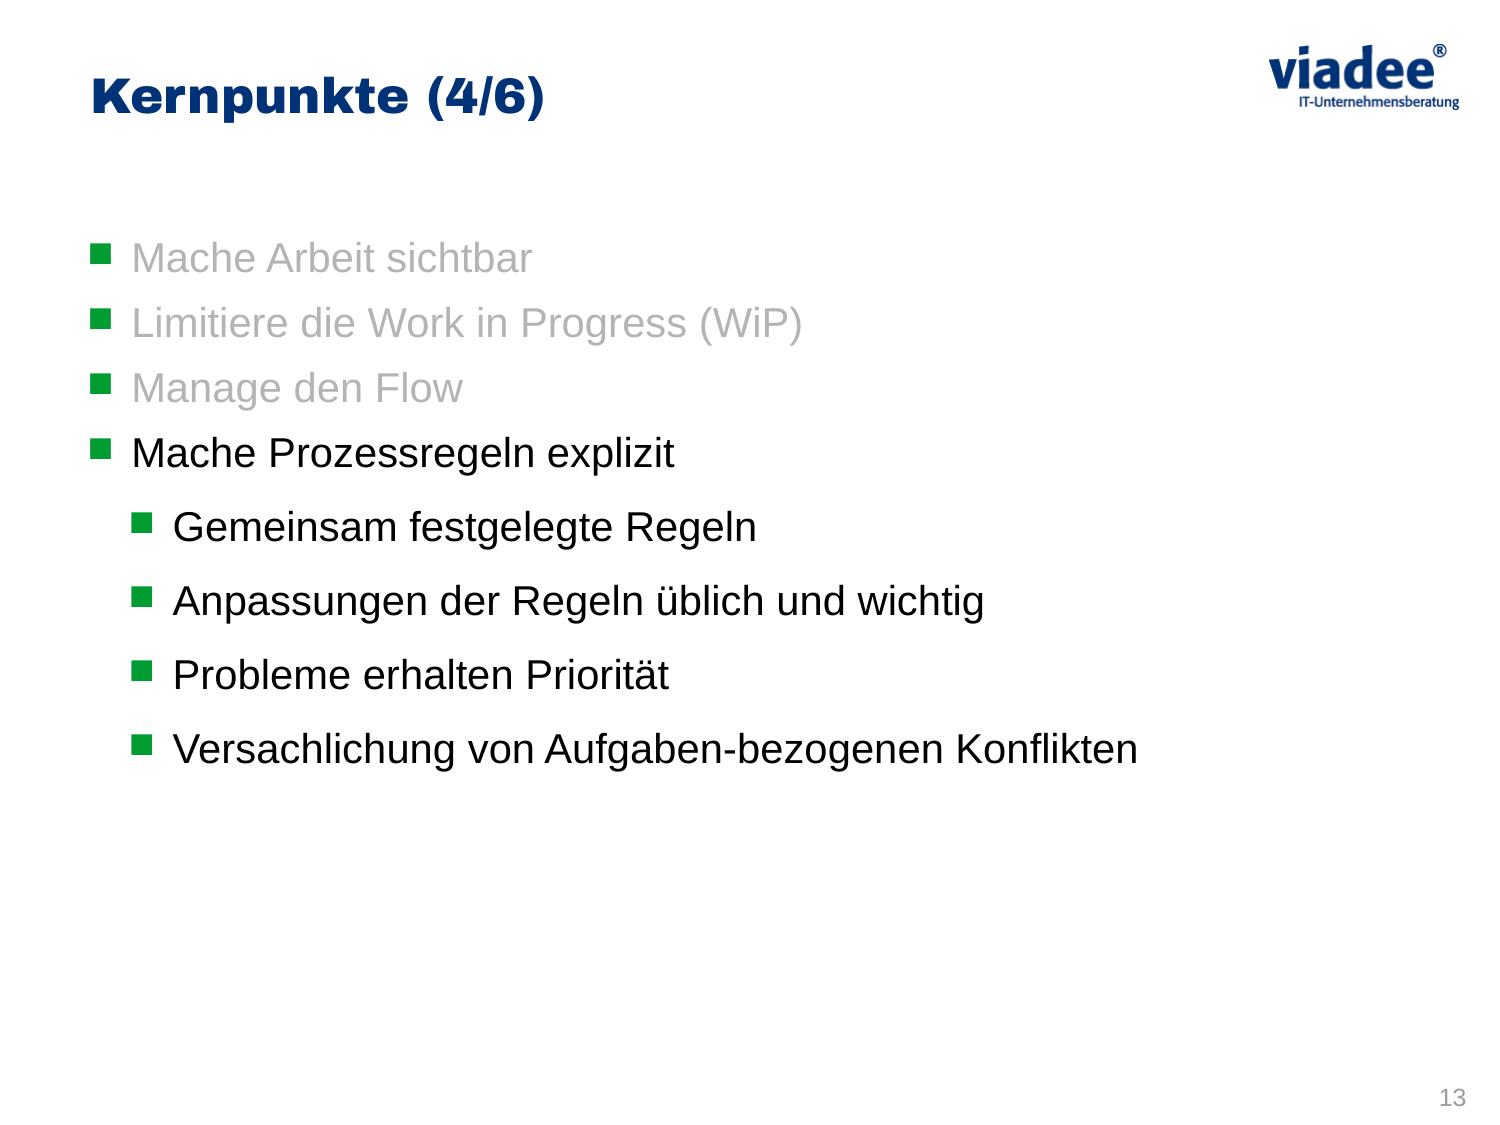

Mache Arbeit sichtbar
Limitiere die Work in Progress (WiP)
Manage den Flow
Mache Prozessregeln explizit
Gemeinsam festgelegte Regeln
Anpassungen der Regeln üblich und wichtig
Probleme erhalten Priorität
Versachlichung von Aufgaben-bezogenen Konflikten
Kernpunkte (4/6)
13